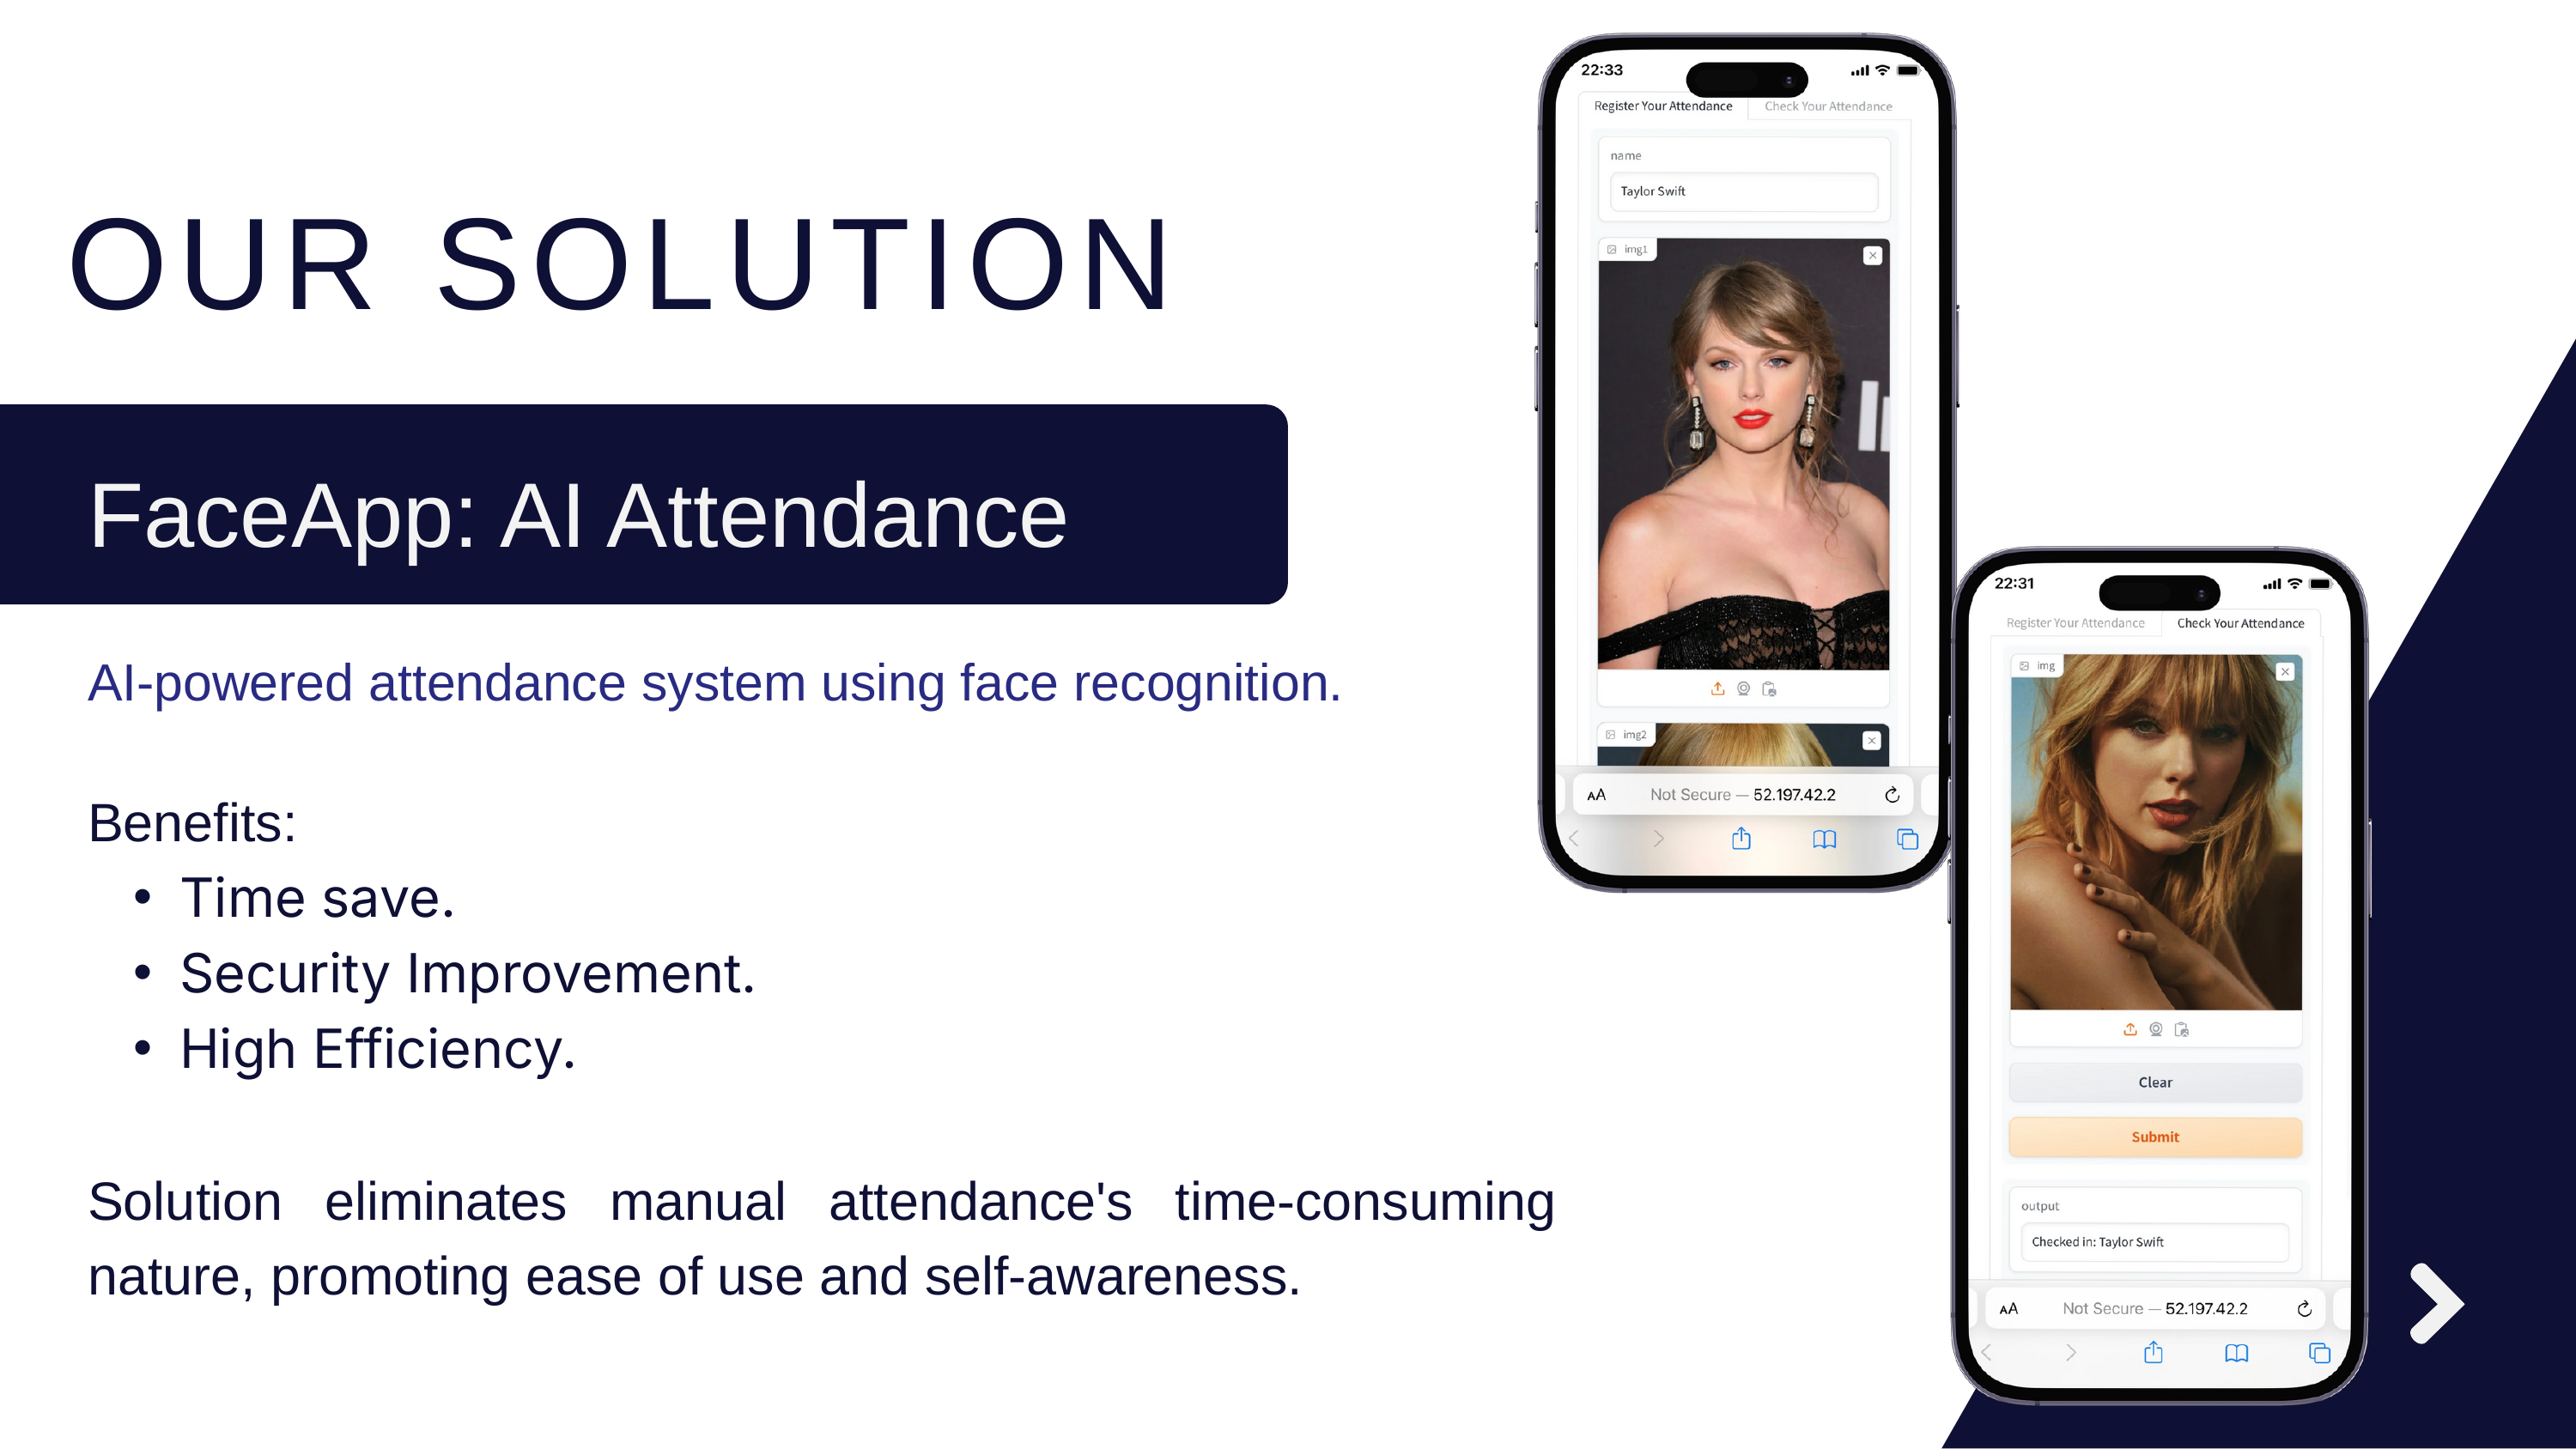

OUR SOLUTION

FaceApp: AI Attendance

AI-powered attendance system using face recognition.

Benefits:
Time save.
Security Improvement.
High Efficiency.

Solution eliminates manual attendance's time-consuming nature, promoting ease of use and self-awareness.